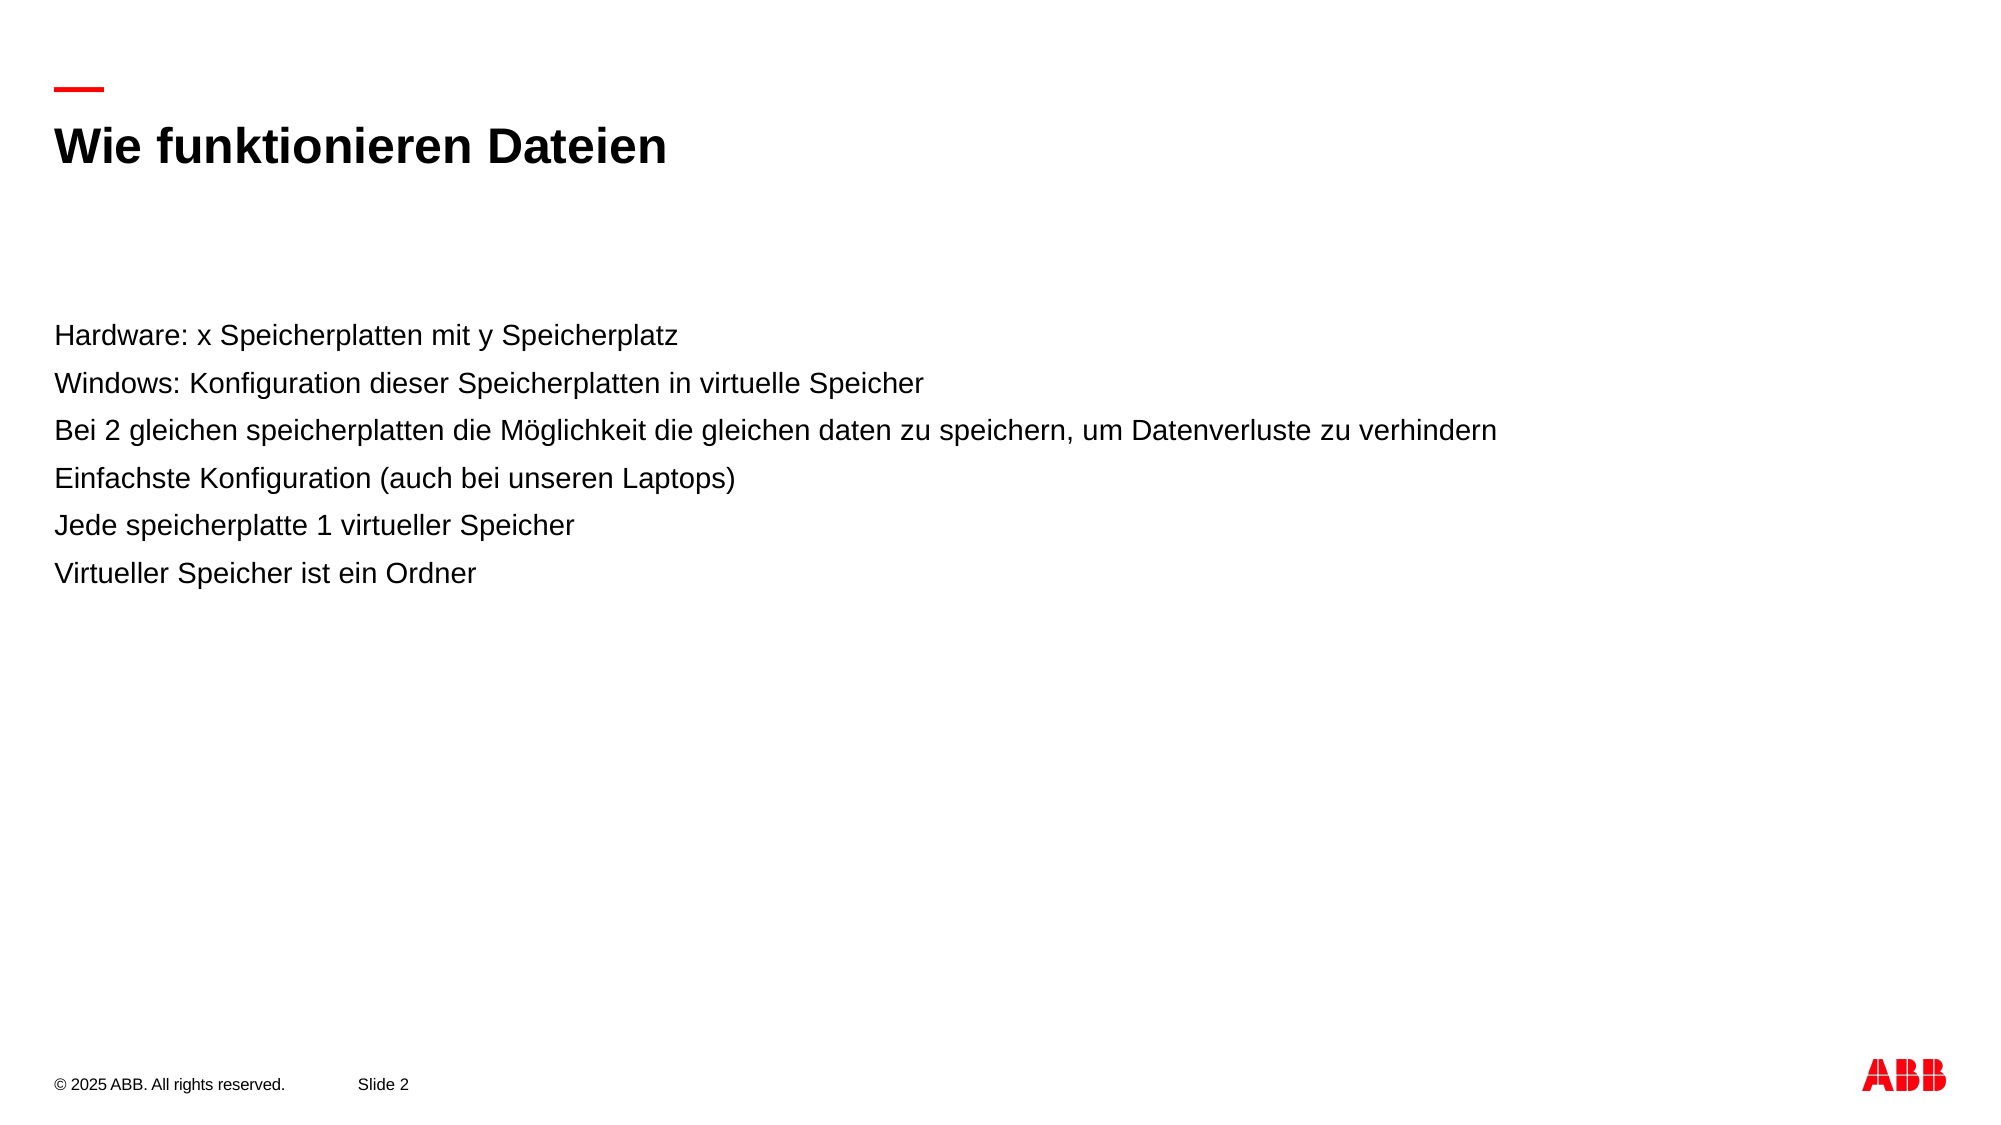

# Wie funktionieren Dateien

Hardware: x Speicherplatten mit y Speicherplatz
Windows: Konfiguration dieser Speicherplatten in virtuelle Speicher
Bei 2 gleichen speicherplatten die Möglichkeit die gleichen daten zu speichern, um Datenverluste zu verhindern
Einfachste Konfiguration (auch bei unseren Laptops)
Jede speicherplatte 1 virtueller Speicher
Virtueller Speicher ist ein Ordner

September 7, 2025
Slide 2